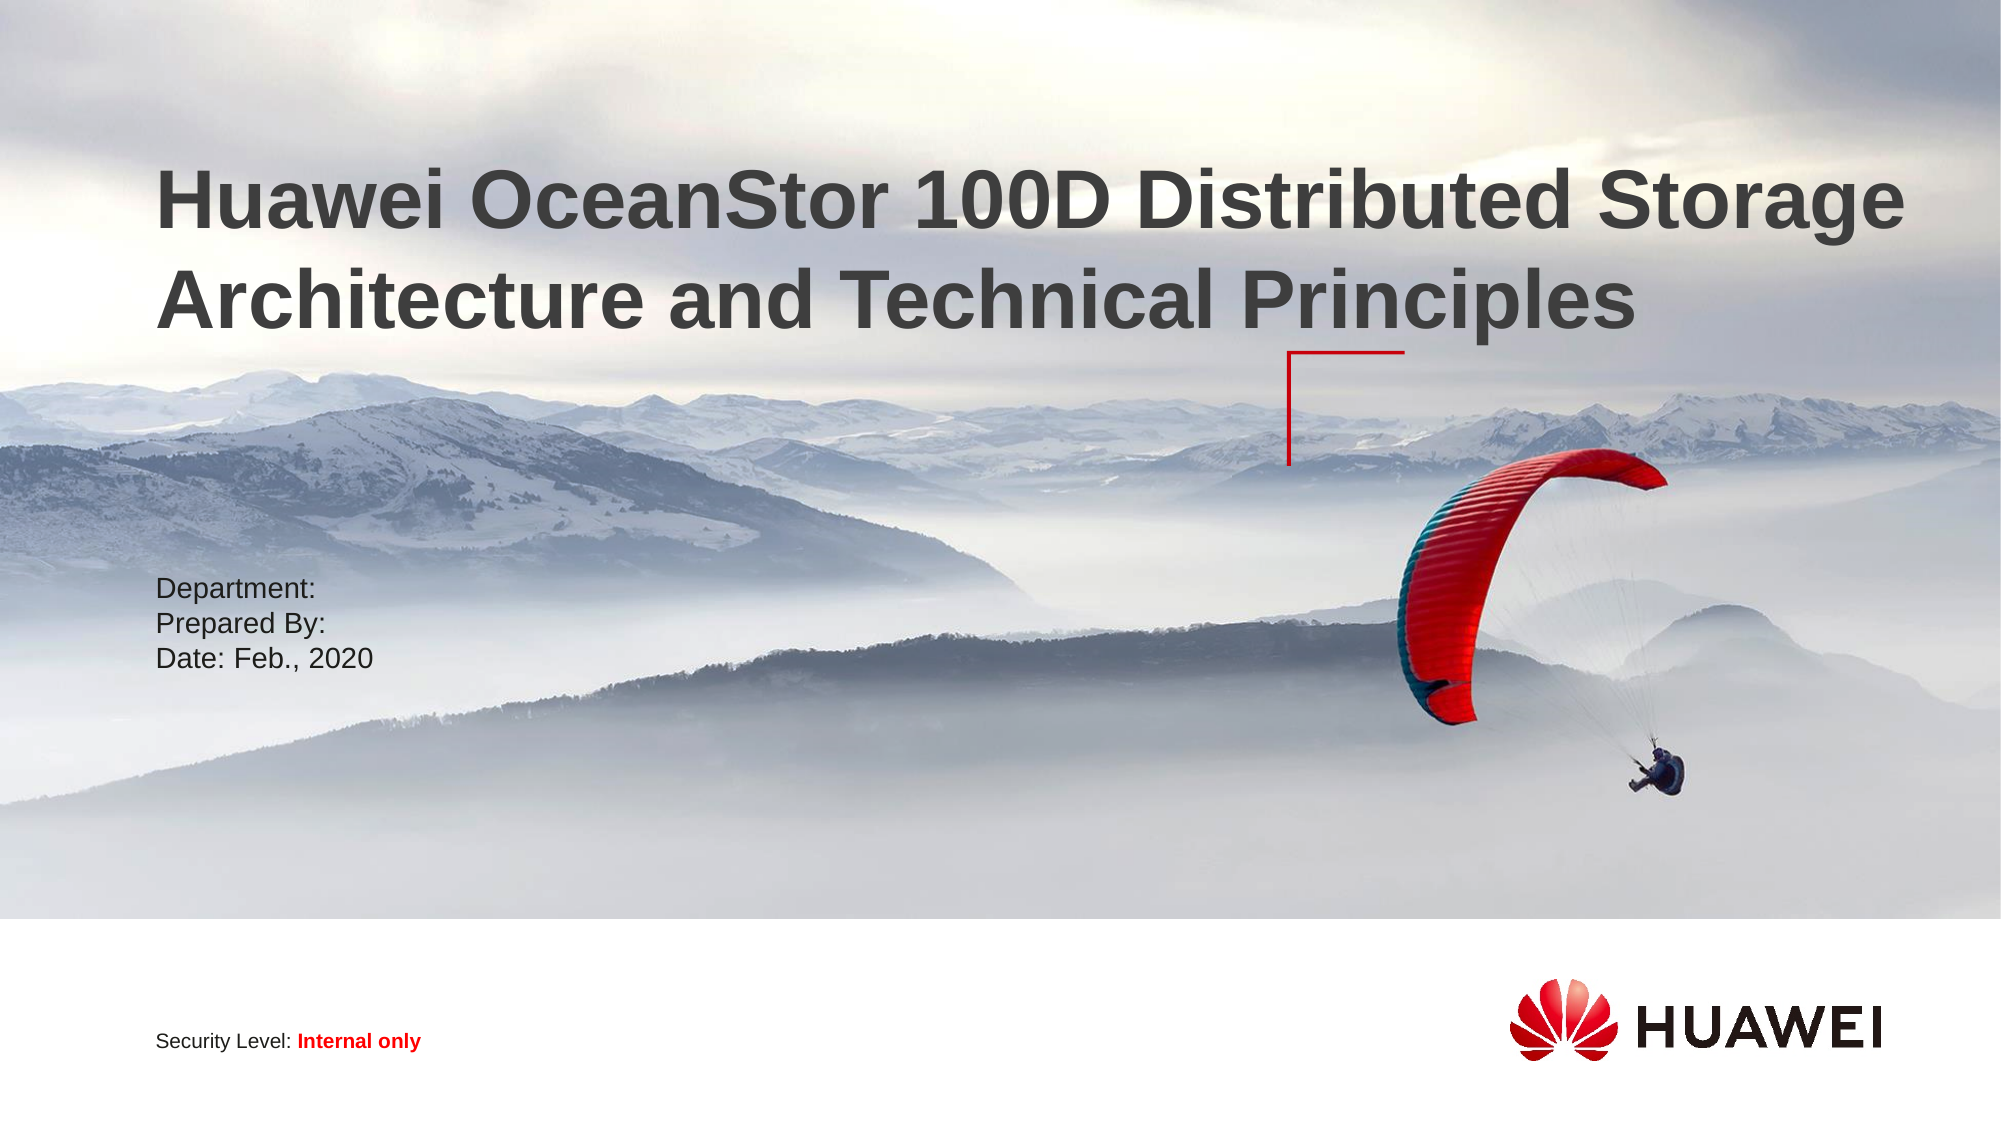

# Huawei OceanStor 100D Distributed Storage Architecture and Technical Principles
Department:
Prepared By:
Date: Feb., 2020
Security Level: Internal only